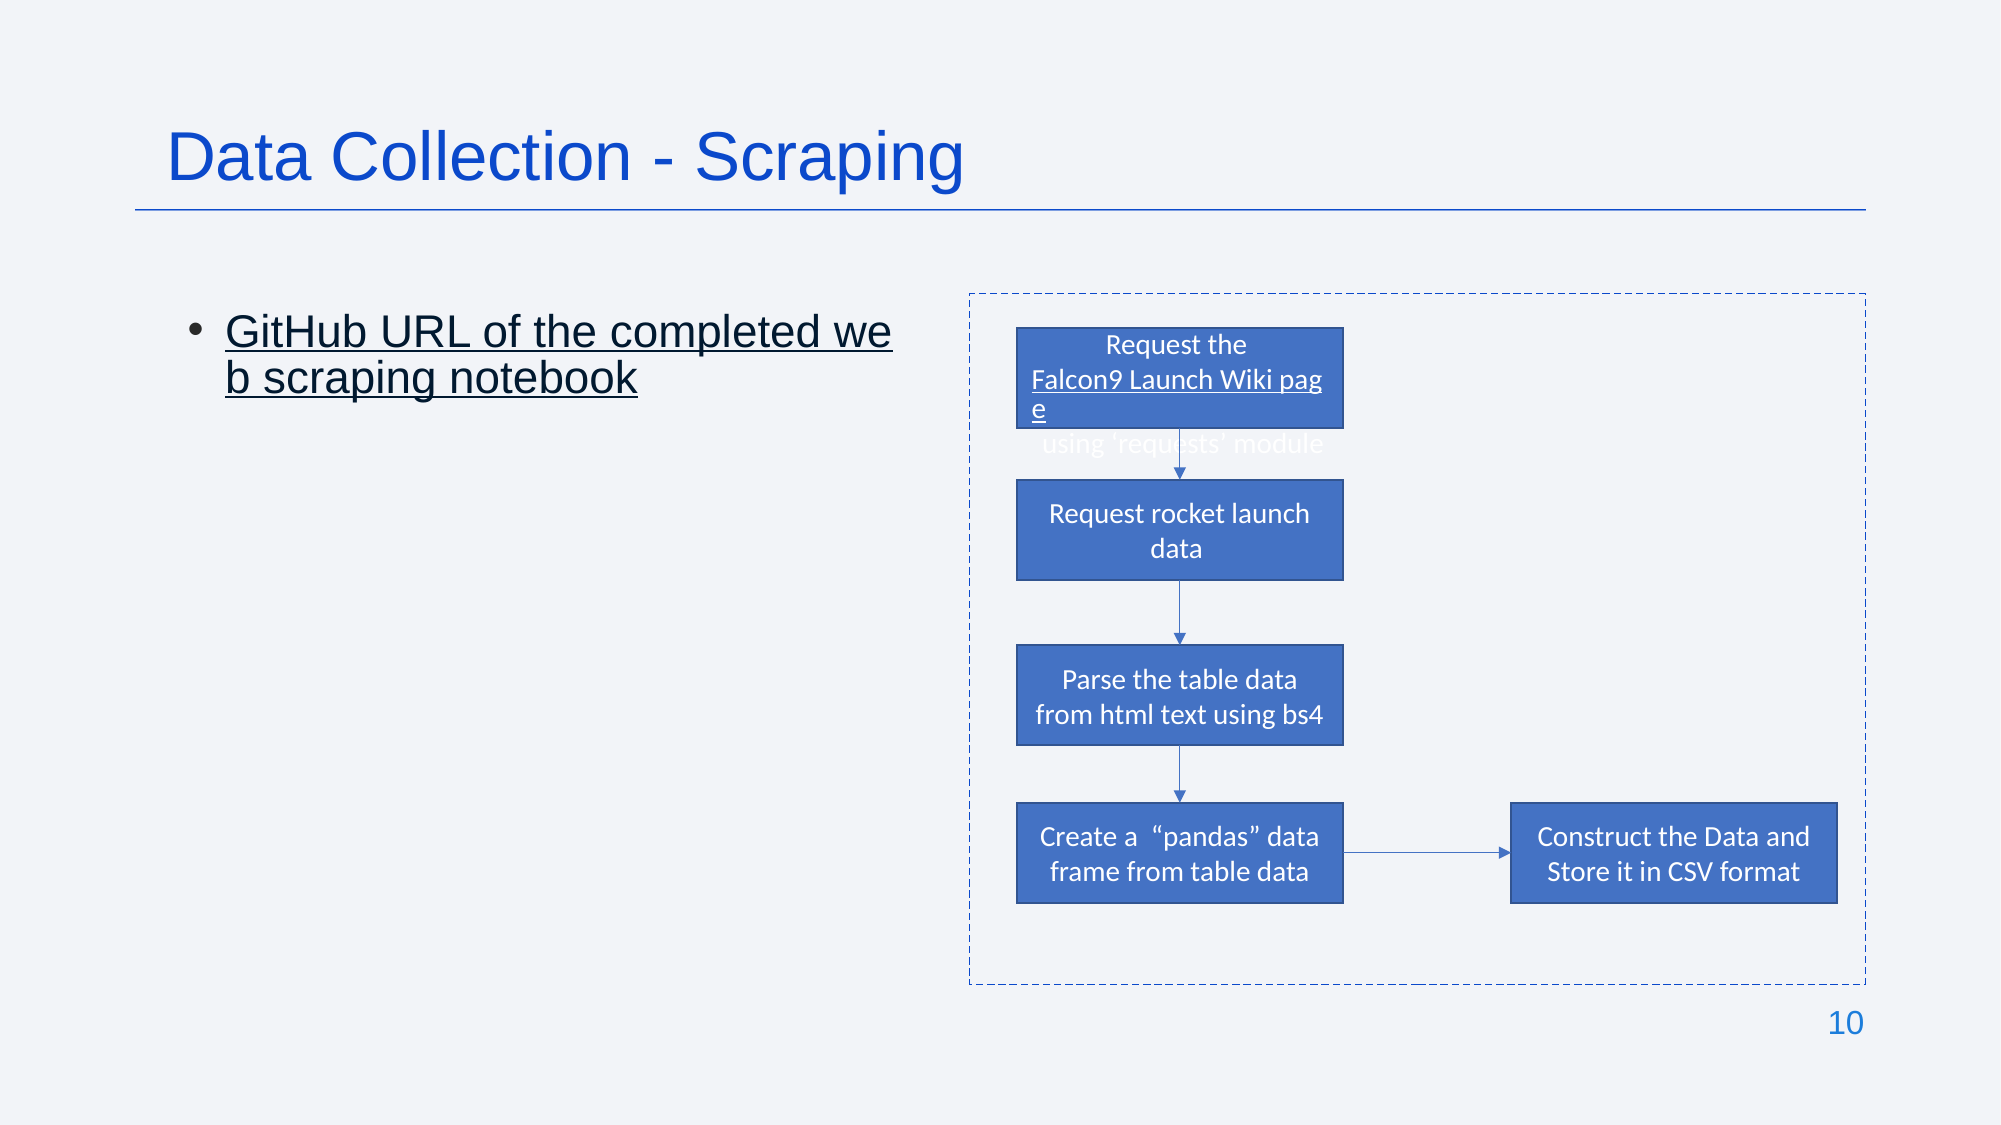

Data Collection - Scraping
GitHub URL of the completed web scraping notebook

Request the Falcon9 Launch Wiki page using ‘requests’ module
Request rocket launch data
Parse the table data from html text using bs4
Create a  “pandas” data frame from table data
Construct the Data and Store it in CSV format
10